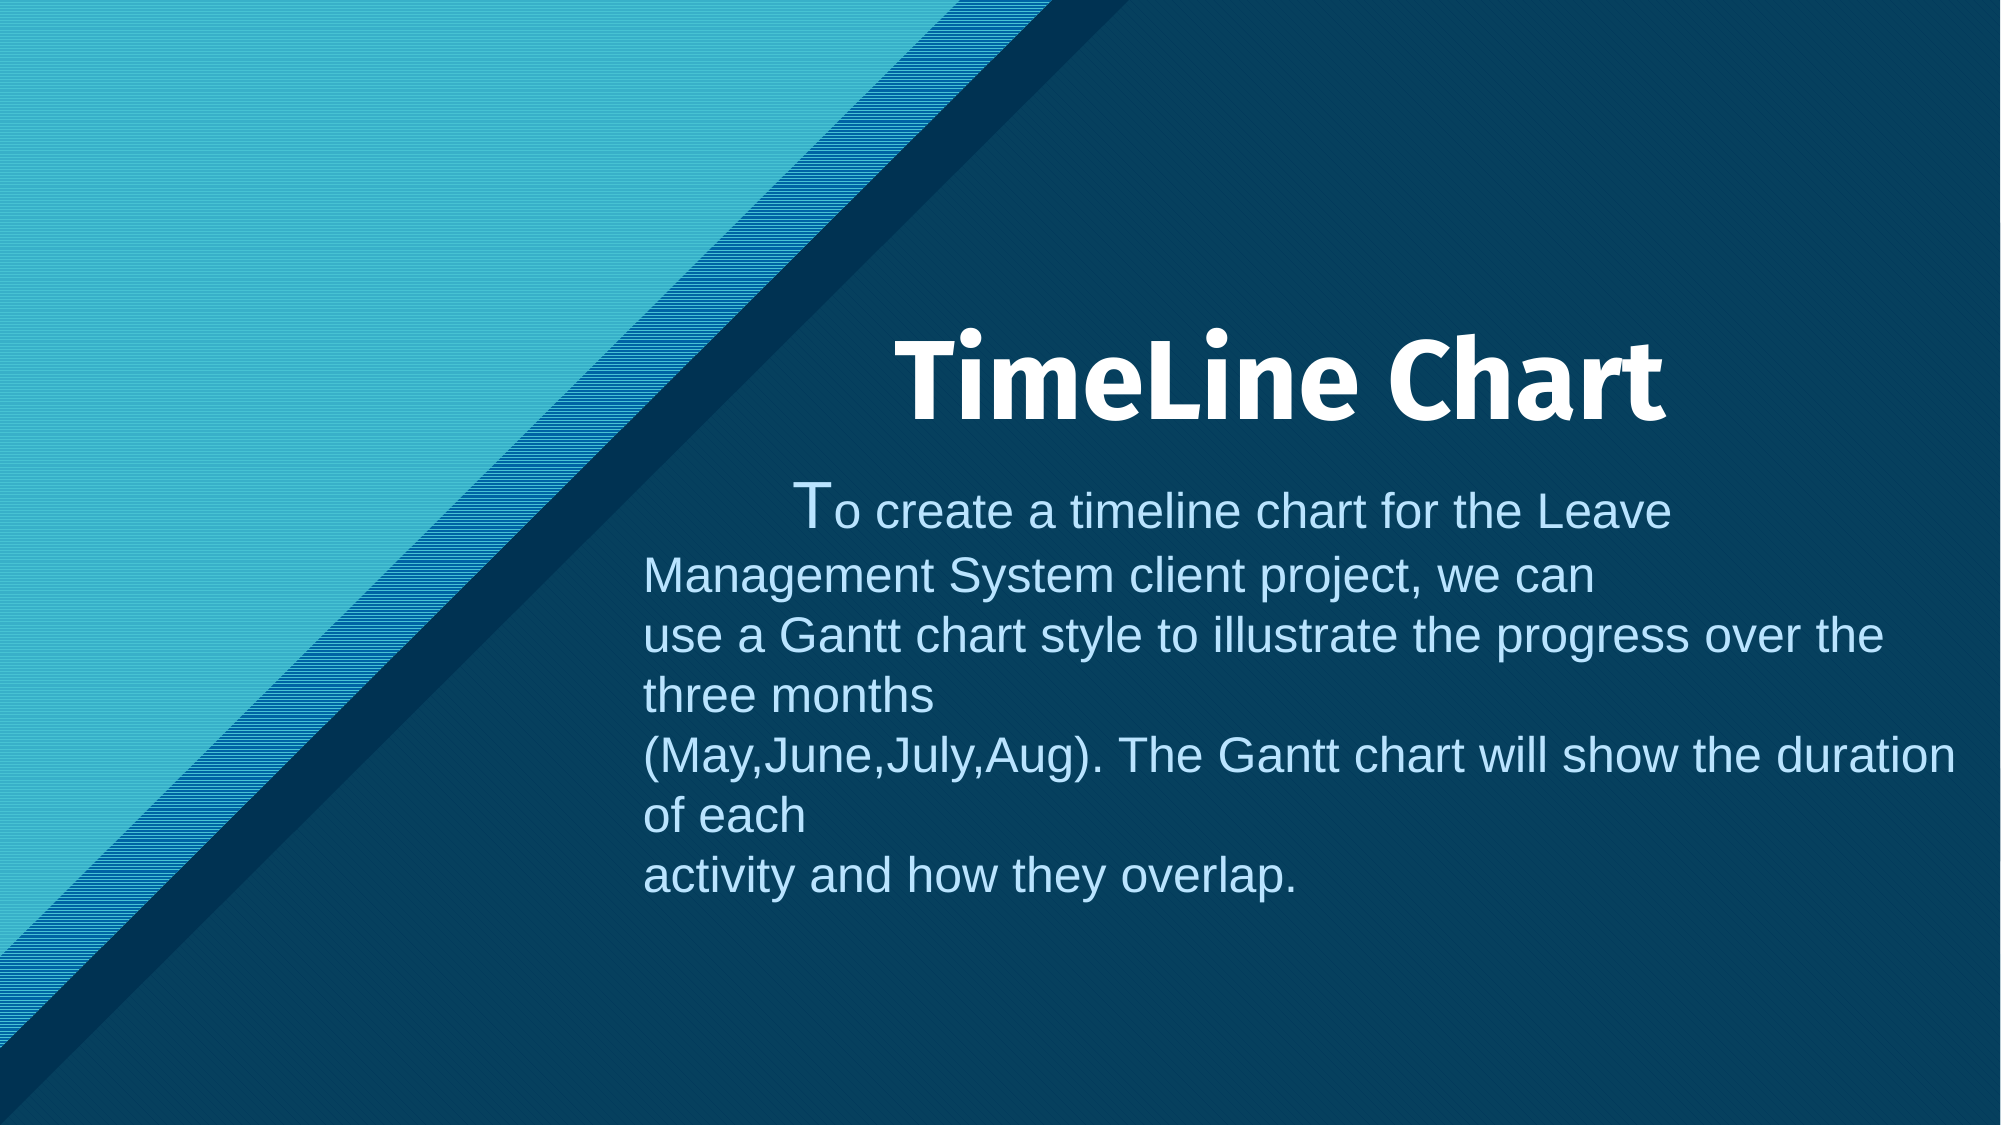

# TimeLine Chart
	To create a timeline chart for the Leave Management System client project, we can
use a Gantt chart style to illustrate the progress over the three months
(May,June,July,Aug). The Gantt chart will show the duration of each
activity and how they overlap.